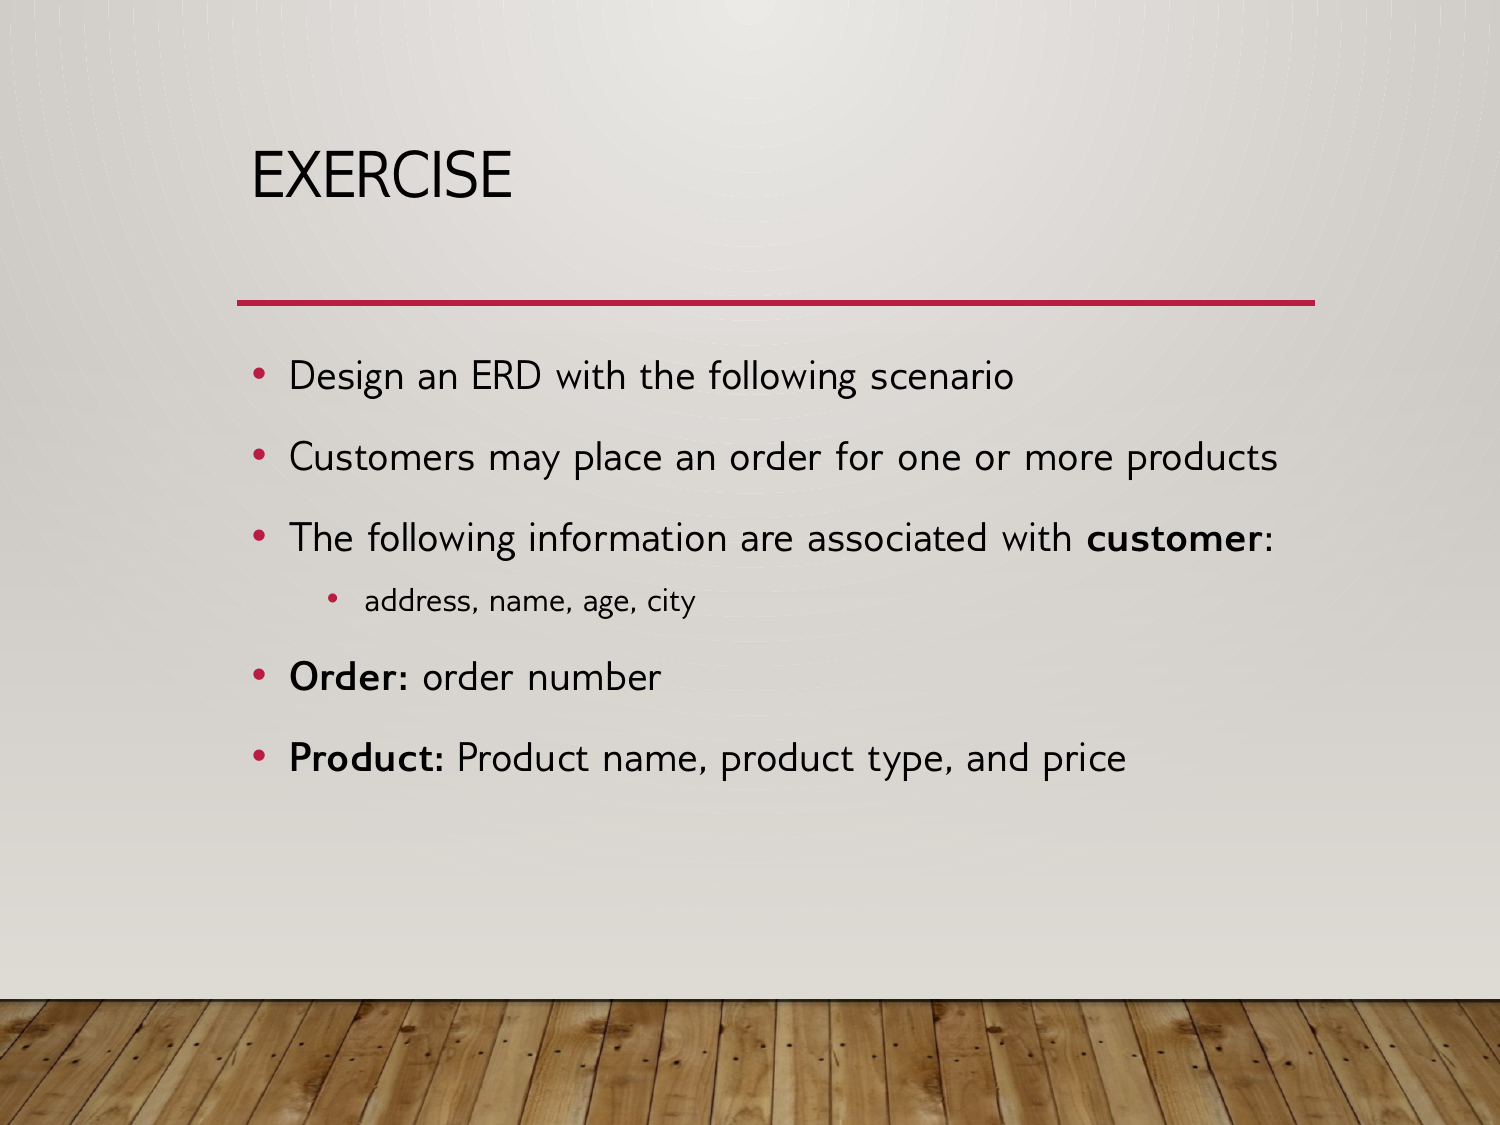

# Exercise
Design an ERD with the following scenario
Customers may place an order for one or more products
The following information are associated with customer:
address, name, age, city
Order: order number
Product: Product name, product type, and price